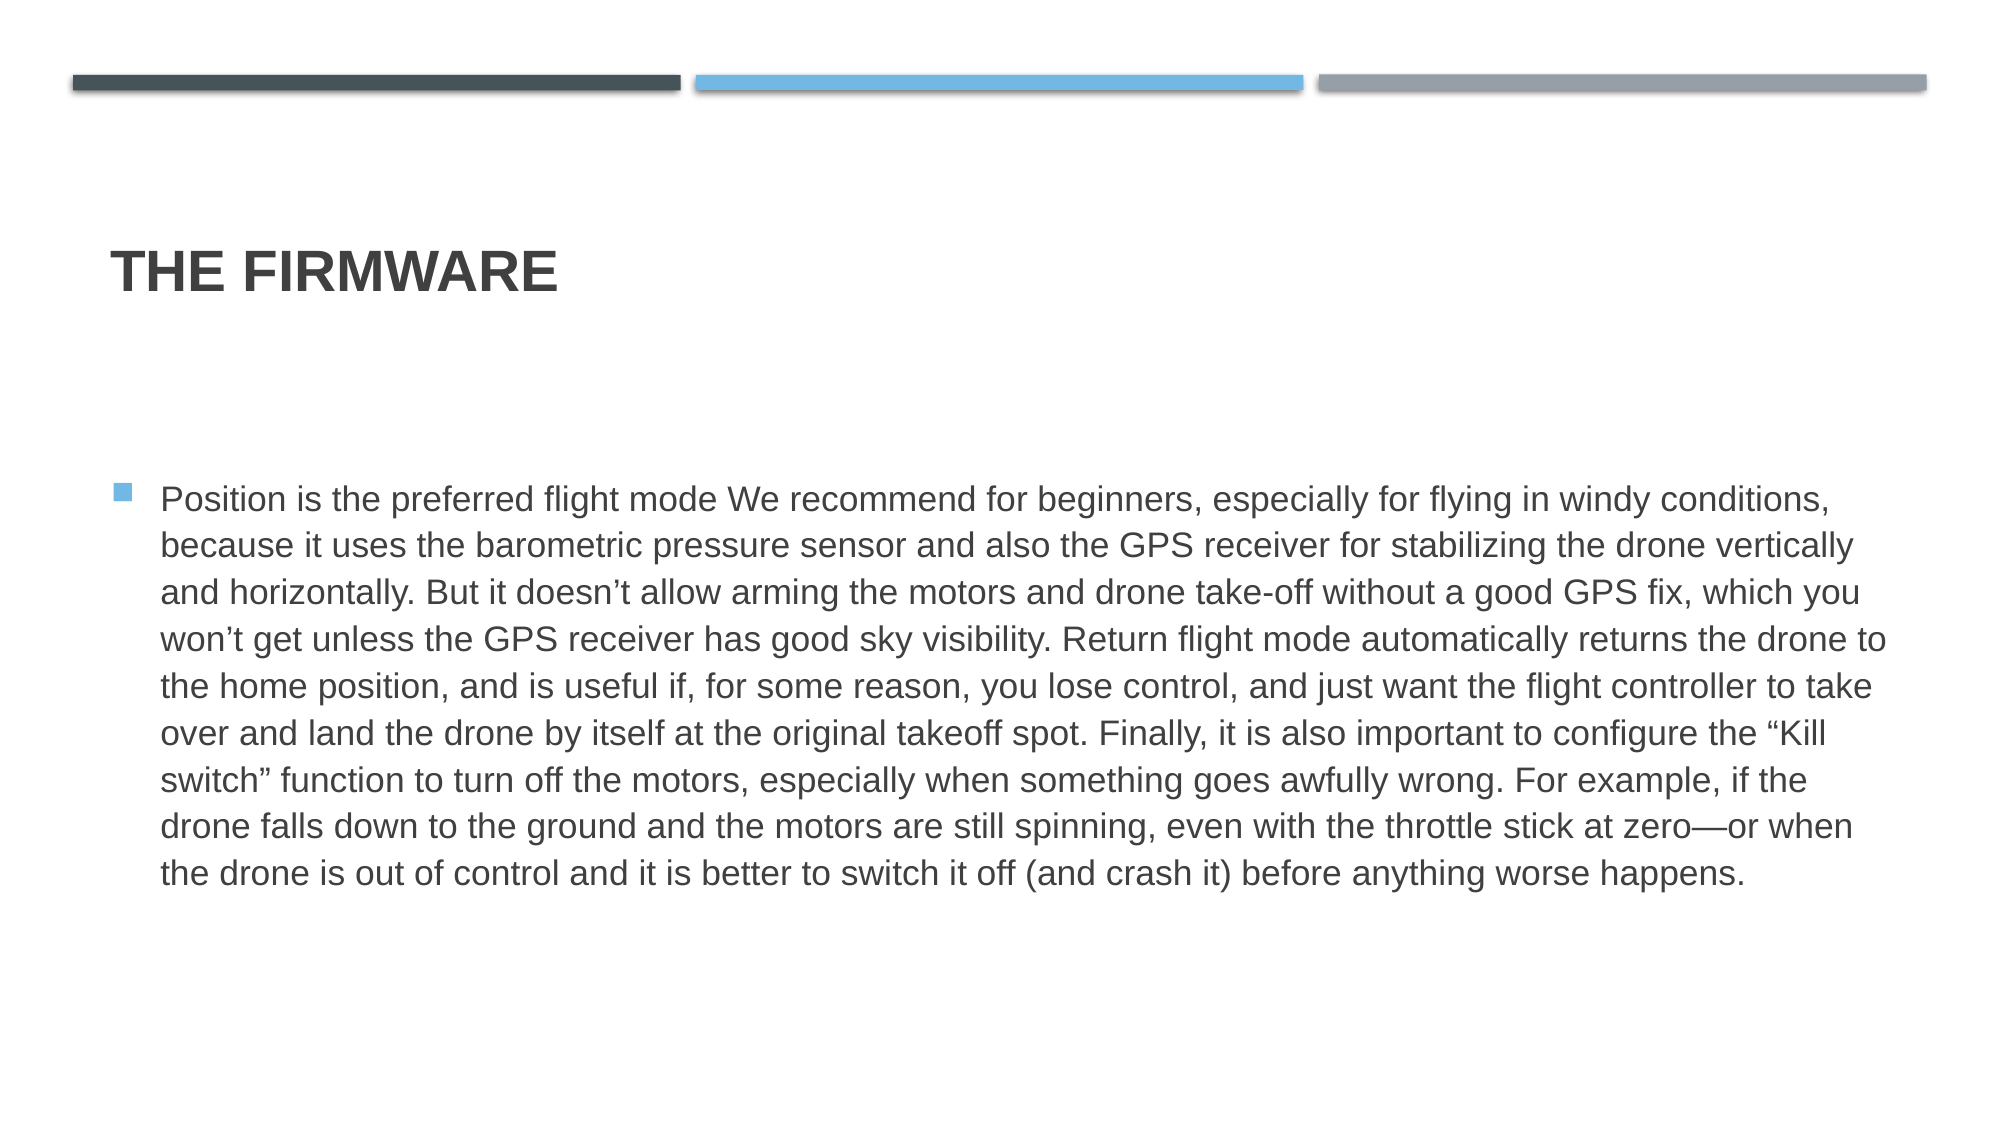

# THE FIRMWARE
Position is the preferred flight mode We recommend for beginners, especially for flying in windy conditions, because it uses the barometric pressure sensor and also the GPS receiver for stabilizing the drone vertically and horizontally. But it doesn’t allow arming the motors and drone take-off without a good GPS fix, which you won’t get unless the GPS receiver has good sky visibility. Return flight mode automatically returns the drone to the home position, and is useful if, for some reason, you lose control, and just want the flight controller to take over and land the drone by itself at the original takeoff spot. Finally, it is also important to configure the “Kill switch” function to turn off the motors, especially when something goes awfully wrong. For example, if the drone falls down to the ground and the motors are still spinning, even with the throttle stick at zero—or when the drone is out of control and it is better to switch it off (and crash it) before anything worse happens.